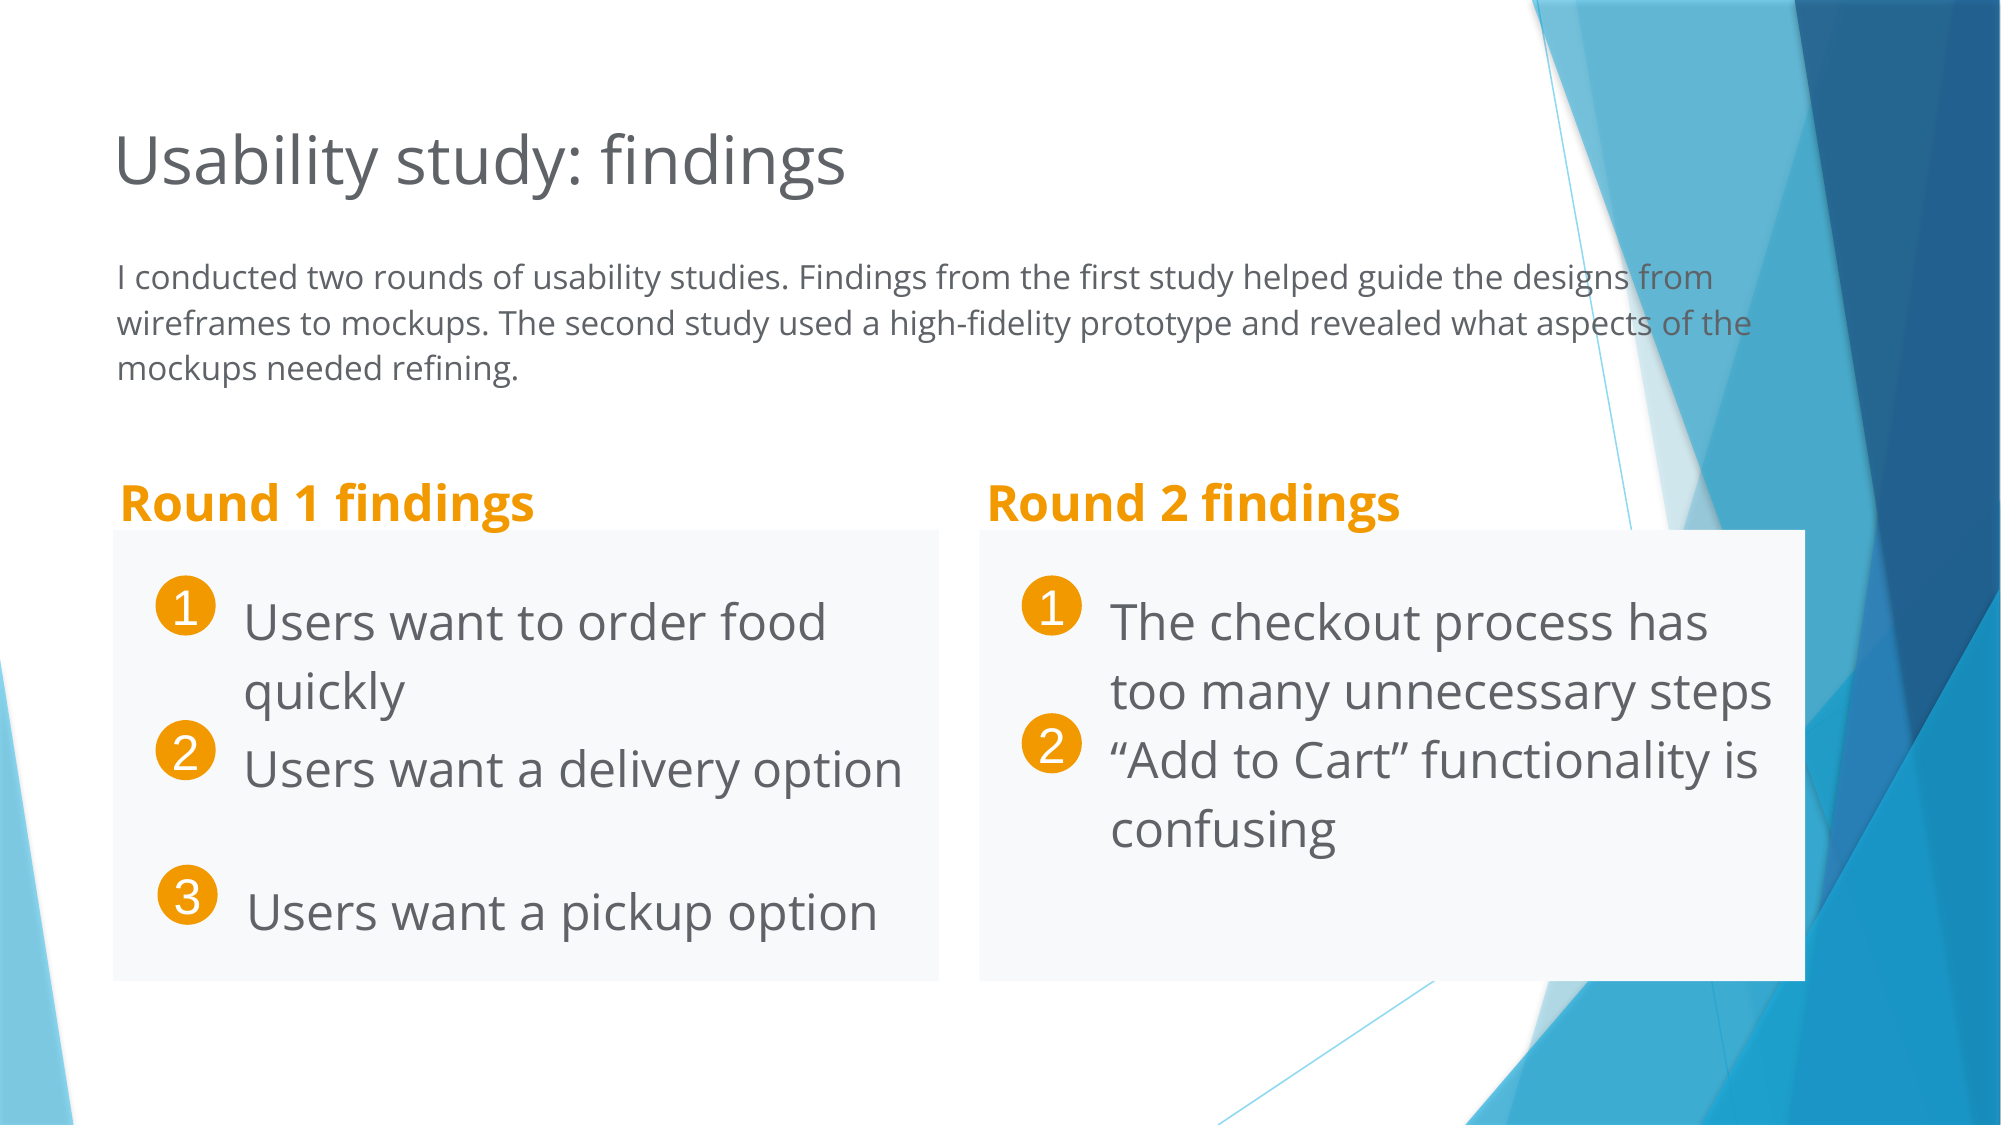

Usability study: findings
I conducted two rounds of usability studies. Findings from the first study helped guide the designs from wireframes to mockups. The second study used a high-fidelity prototype and revealed what aspects of the mockups needed refining.
Round 1 findings
Round 2 findings

Users want to order food quickly
The checkout process has too many unnecessary steps
1
1
“Add to Cart” functionality is confusing
Users want a delivery option
2
2
Users want a pickup option
3